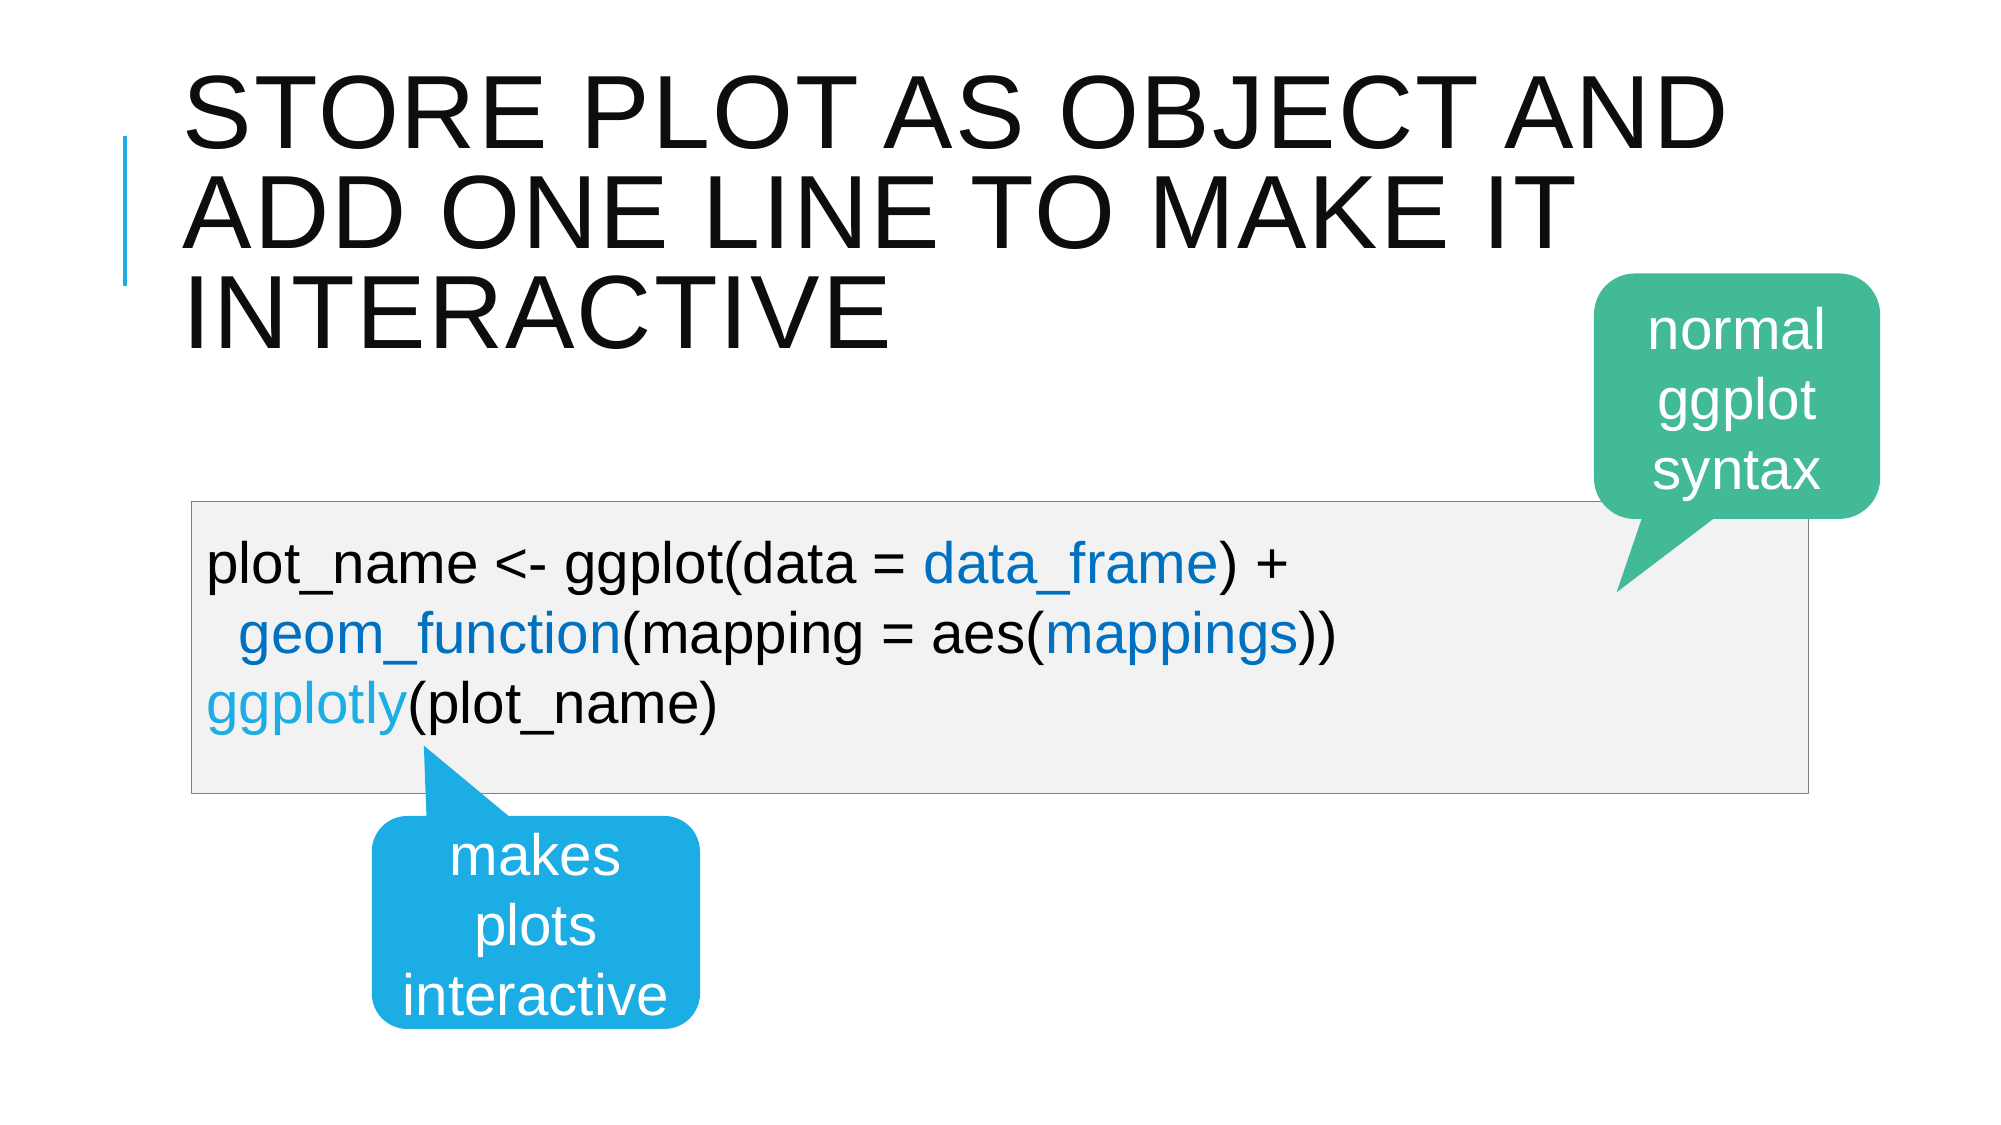

# STORE PLOT AS OBJECT AND ADD ONE LINE TO MAKE IT INTERACTIVE
normal ggplot syntax

plot_name <- ggplot(data = data_frame) +
  geom_function(mapping = aes(mappings))
ggplotly(plot_name)

makes plots interactive